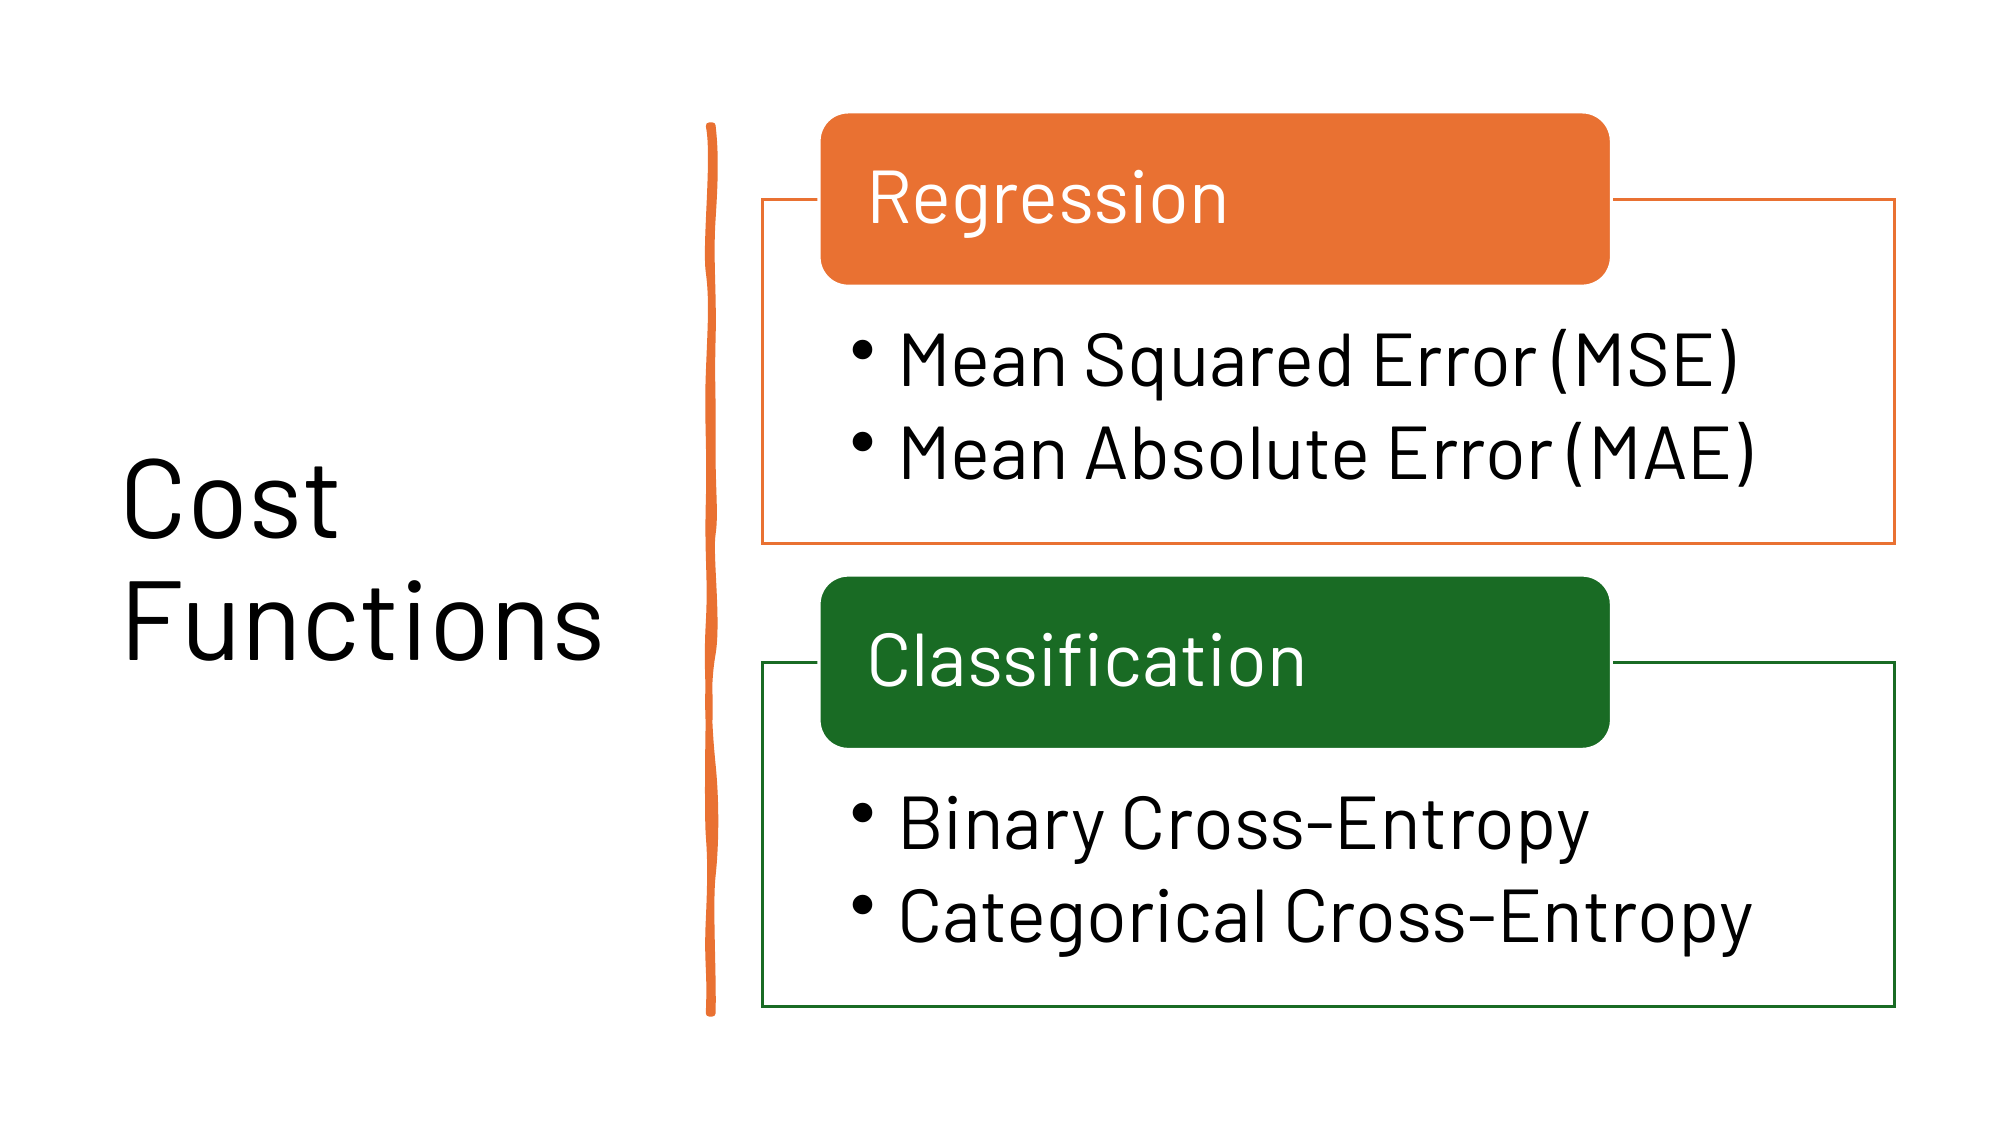

Mean Squared Error (MSE)
Mean Absolute Error (MAE)
Regression
Binary Cross-Entropy
Categorical Cross-Entropy
Classification
# Cost Functions